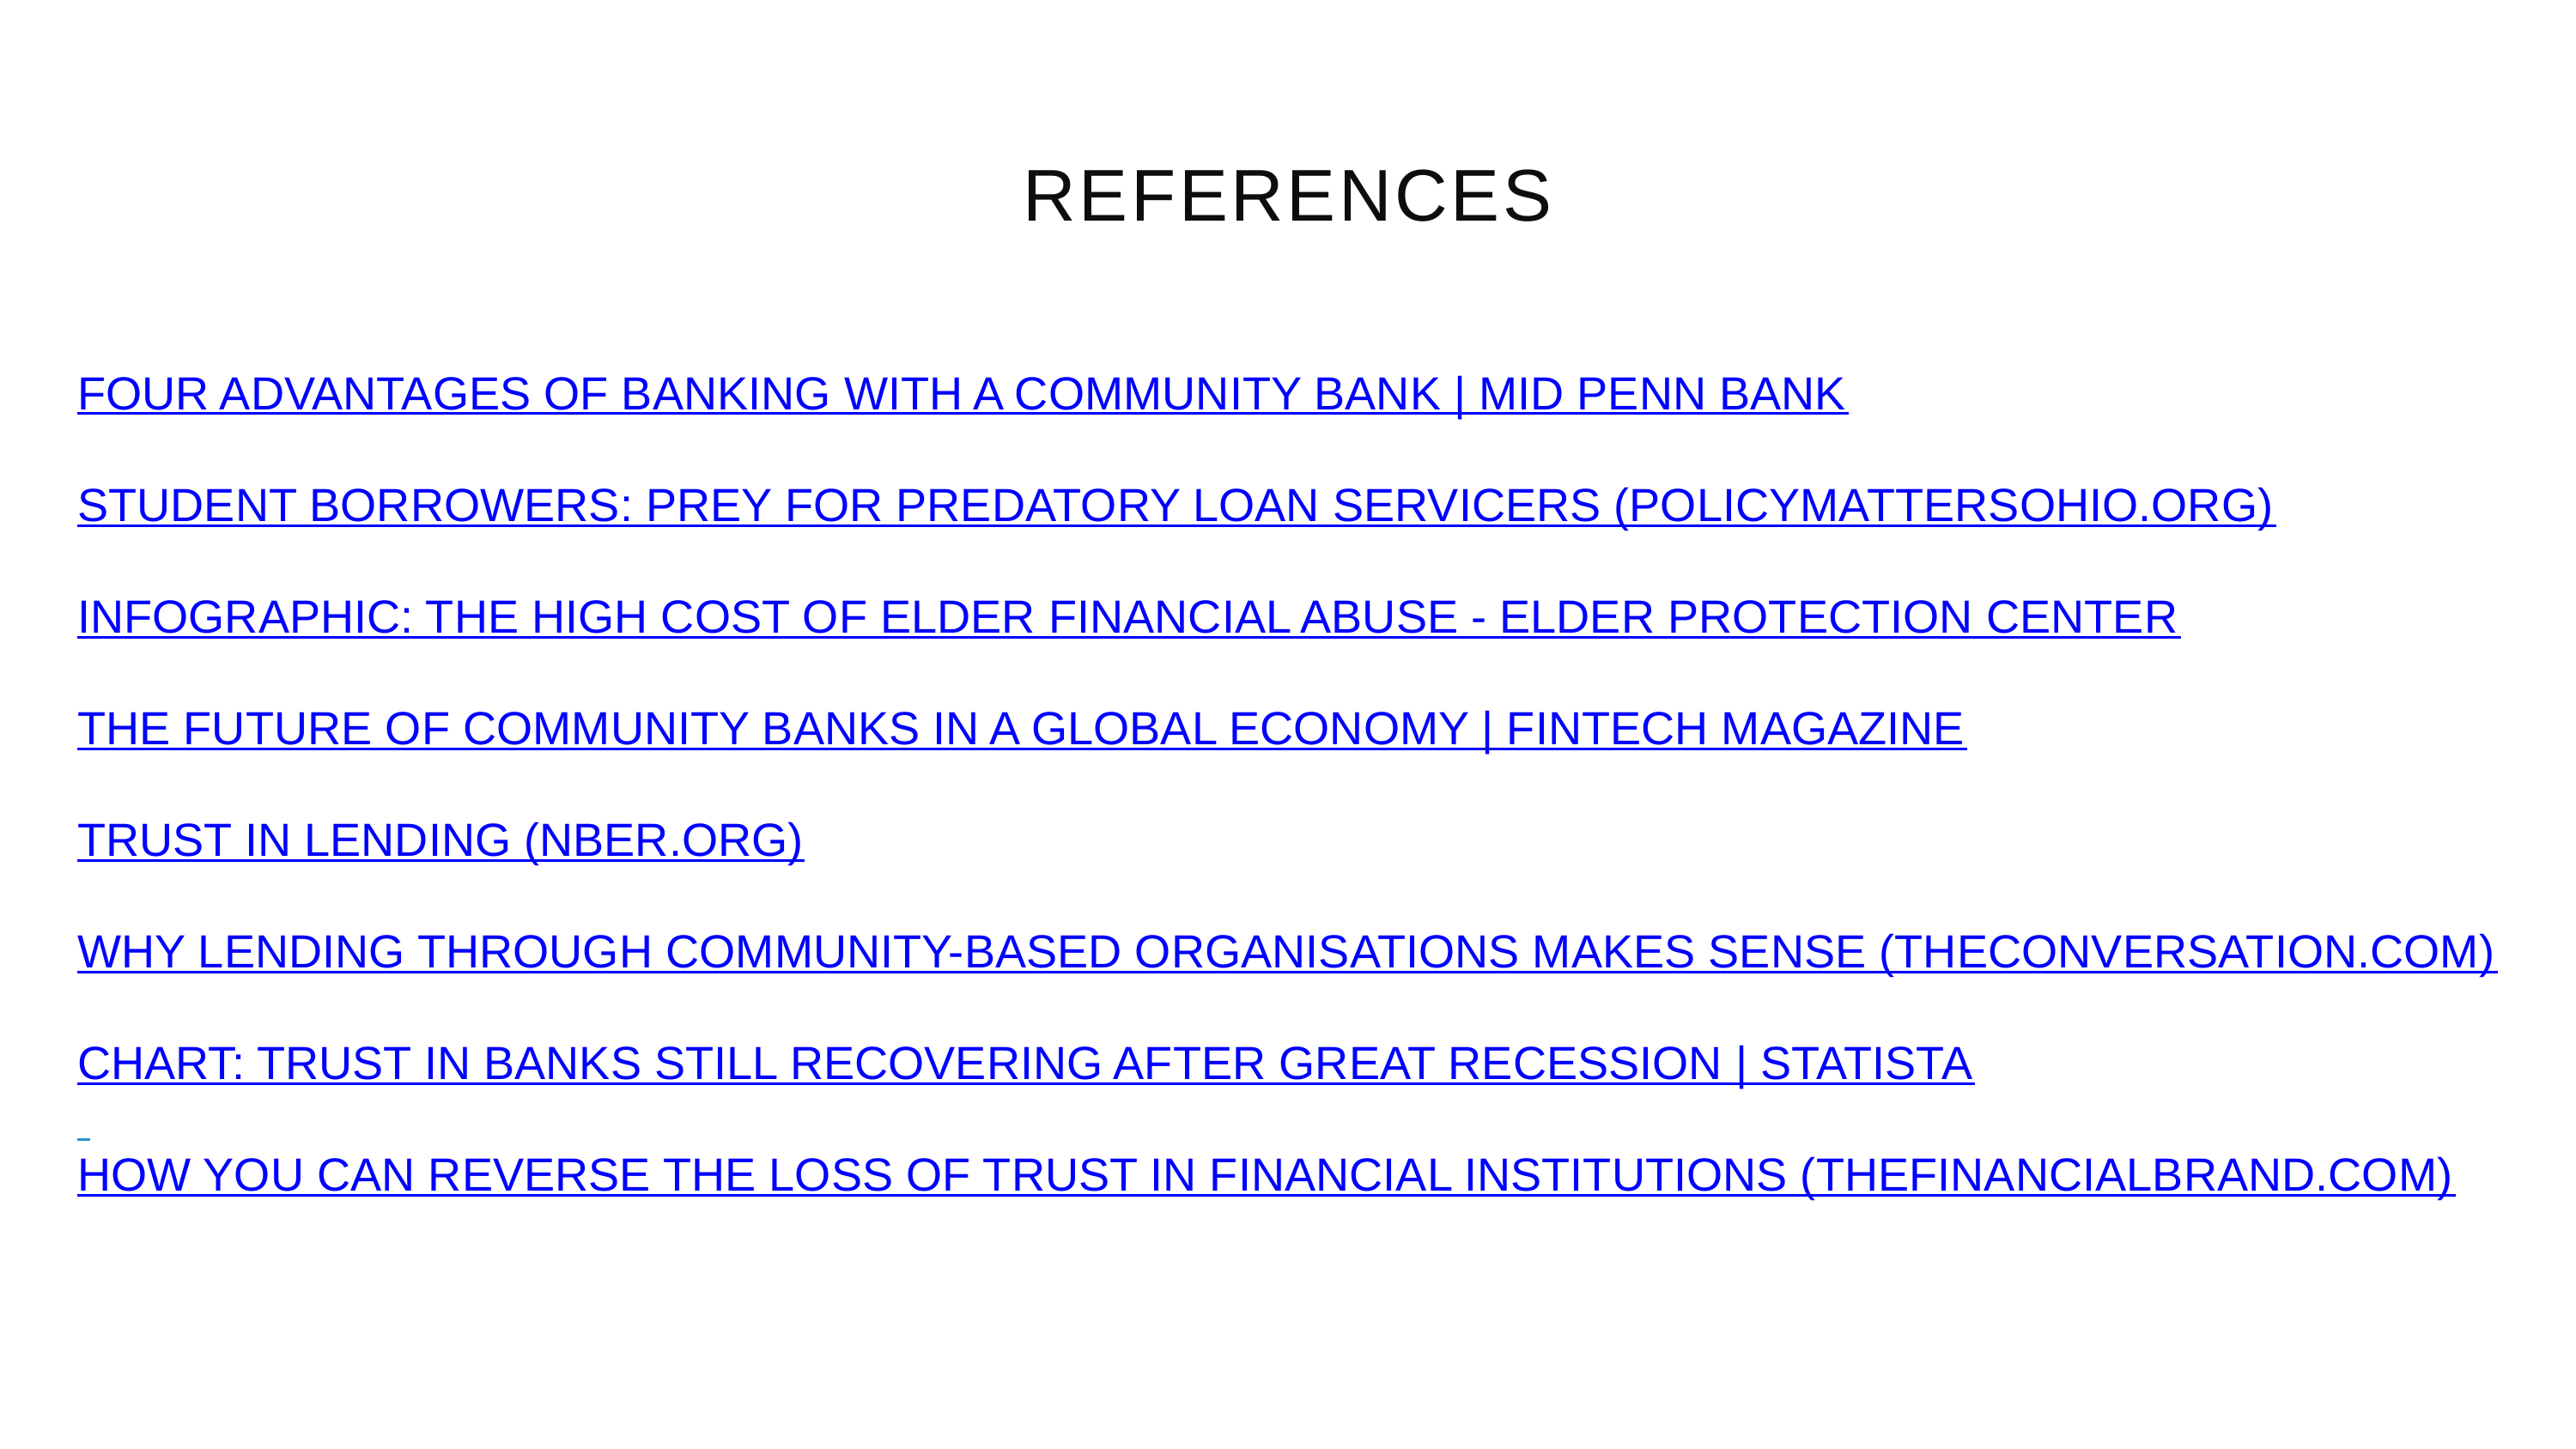

REFERENCES
FOUR ADVANTAGES OF BANKING WITH A COMMUNITY BANK | MID PENN BANK

STUDENT BORROWERS: PREY FOR PREDATORY LOAN SERVICERS (POLICYMATTERSOHIO.ORG)

INFOGRAPHIC: THE HIGH COST OF ELDER FINANCIAL ABUSE - ELDER PROTECTION CENTER

THE FUTURE OF COMMUNITY BANKS IN A GLOBAL ECONOMY | FINTECH MAGAZINE

TRUST IN LENDING (NBER.ORG)

WHY LENDING THROUGH COMMUNITY-BASED ORGANISATIONS MAKES SENSE (THECONVERSATION.COM)

CHART: TRUST IN BANKS STILL RECOVERING AFTER GREAT RECESSION | STATISTA

HOW YOU CAN REVERSE THE LOSS OF TRUST IN FINANCIAL INSTITUTIONS (THEFINANCIALBRAND.COM)